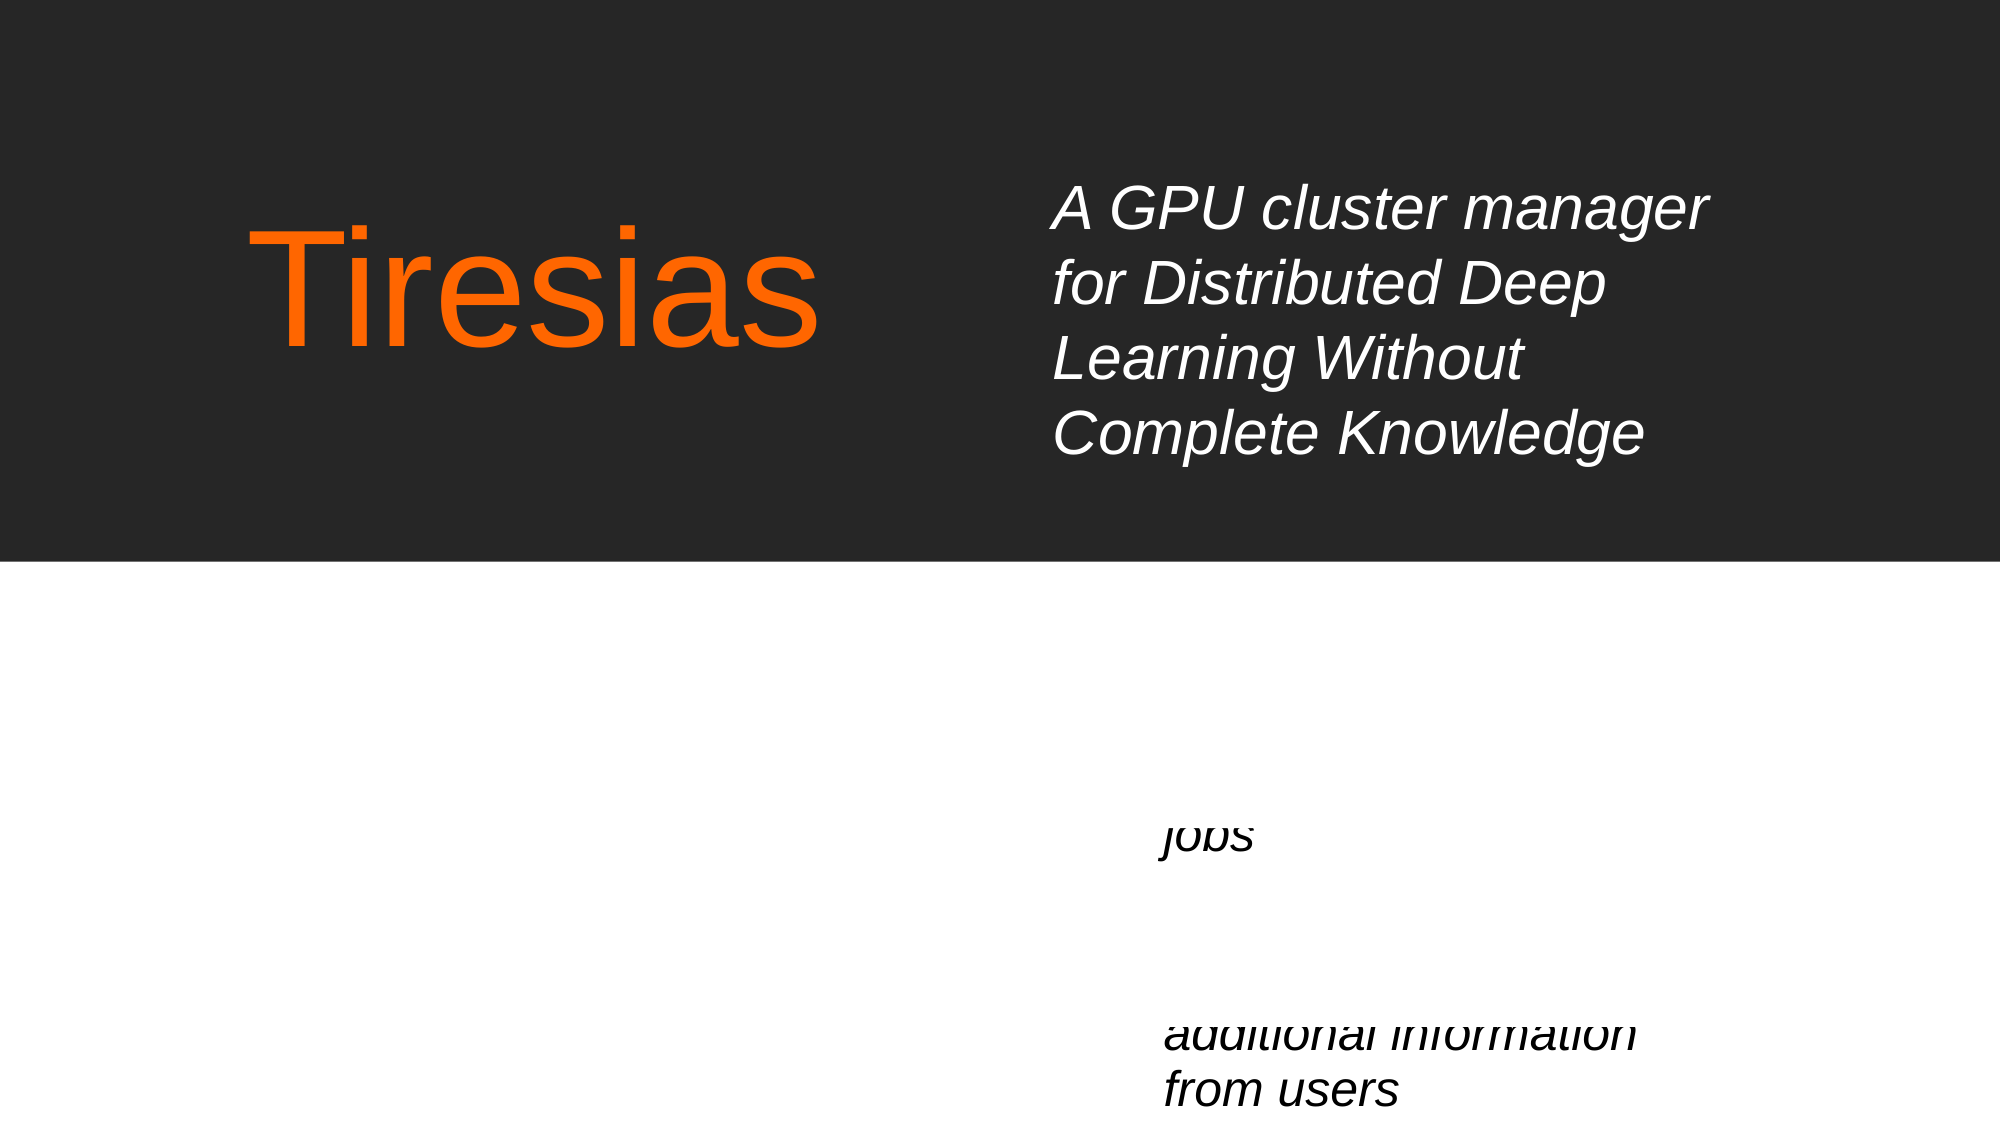

A GPU cluster manager for Distributed Deep Learning Without Complete Knowledge
Tiresias

| I. Age-Based Scheduler | Minimize JCT without complete knowledge of jobs |
| --- | --- |
| 2. Model Profile-Based Placement | Place jobs without additional information from users |

8